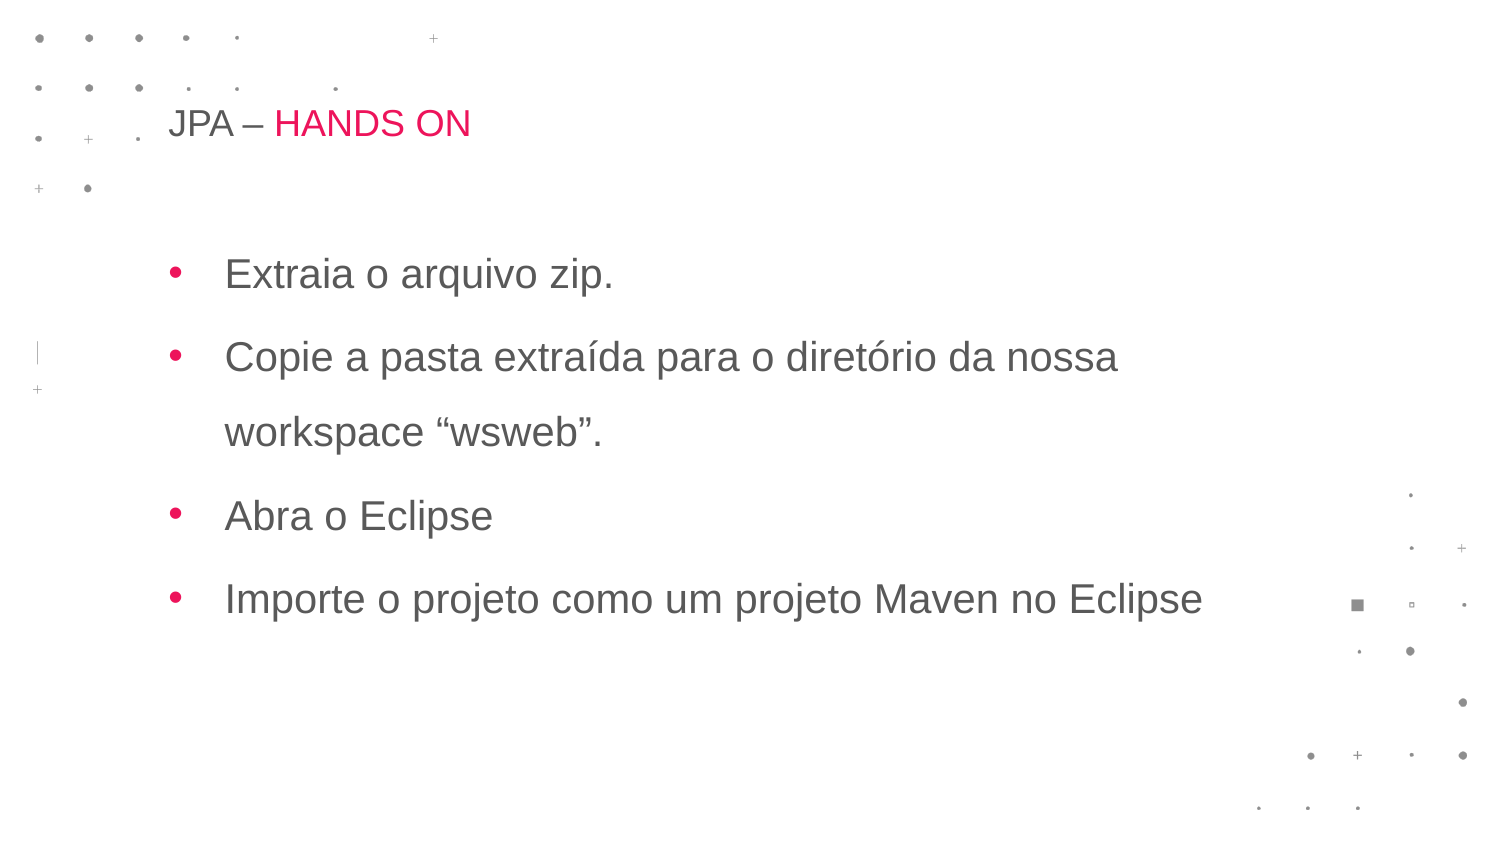

JPA – HANDS ON
Extraia o arquivo zip.
Copie a pasta extraída para o diretório da nossa workspace “wsweb”.
Abra o Eclipse
Importe o projeto como um projeto Maven no Eclipse